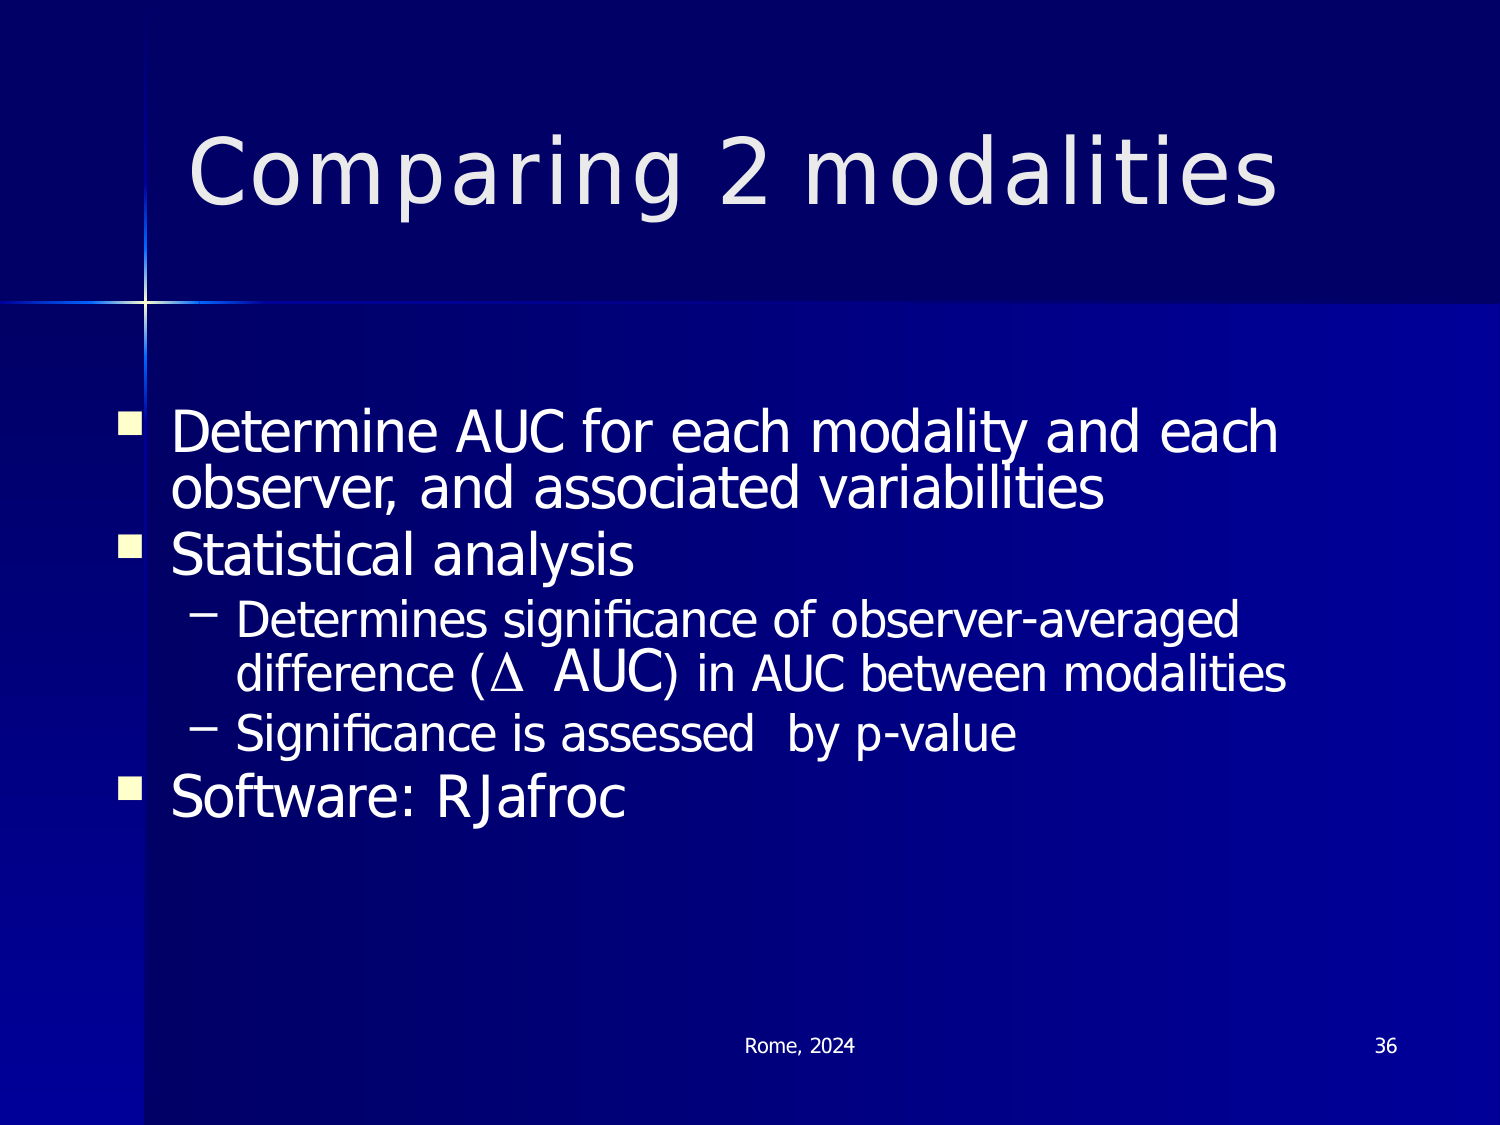

# Comparing 2 modalities
Determine AUC for each modality and each observer, and associated variabilities
Statistical analysis
Determines significance of observer-averaged difference (Δ AUC) in AUC between modalities
Significance is assessed  by p-value
Software: RJafroc
Rome, 2024
36